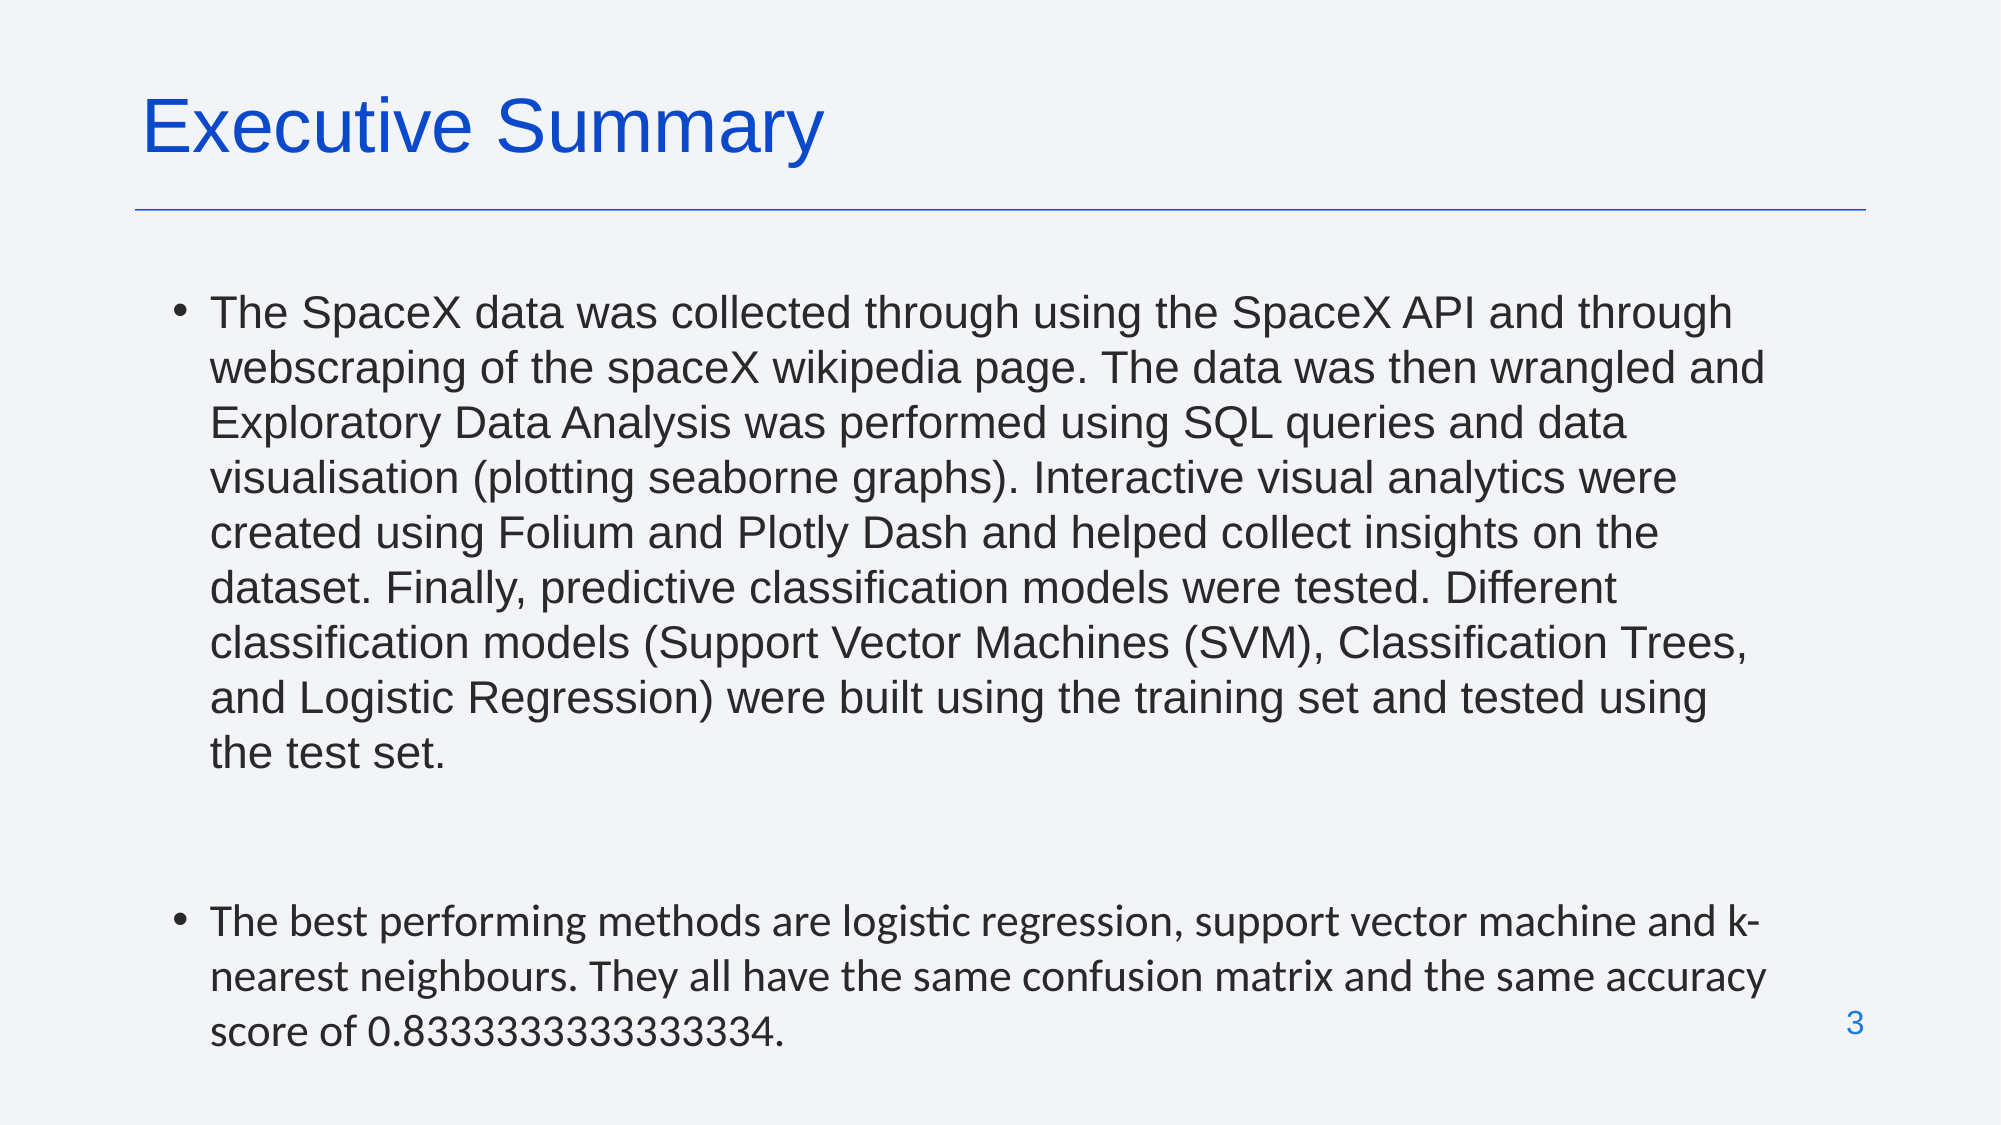

Executive Summary
The SpaceX data was collected through using the SpaceX API and through webscraping of the spaceX wikipedia page. The data was then wrangled and Exploratory Data Analysis was performed using SQL queries and data visualisation (plotting seaborne graphs). Interactive visual analytics were created using Folium and Plotly Dash and helped collect insights on the dataset. Finally, predictive classification models were tested. Different classification models (Support Vector Machines (SVM), Classification Trees, and Logistic Regression) were built using the training set and tested using the test set.

The best performing methods are logistic regression, support vector machine and k-nearest neighbours. They all have the same confusion matrix and the same accuracy score of 0.8333333333333334.
# 3